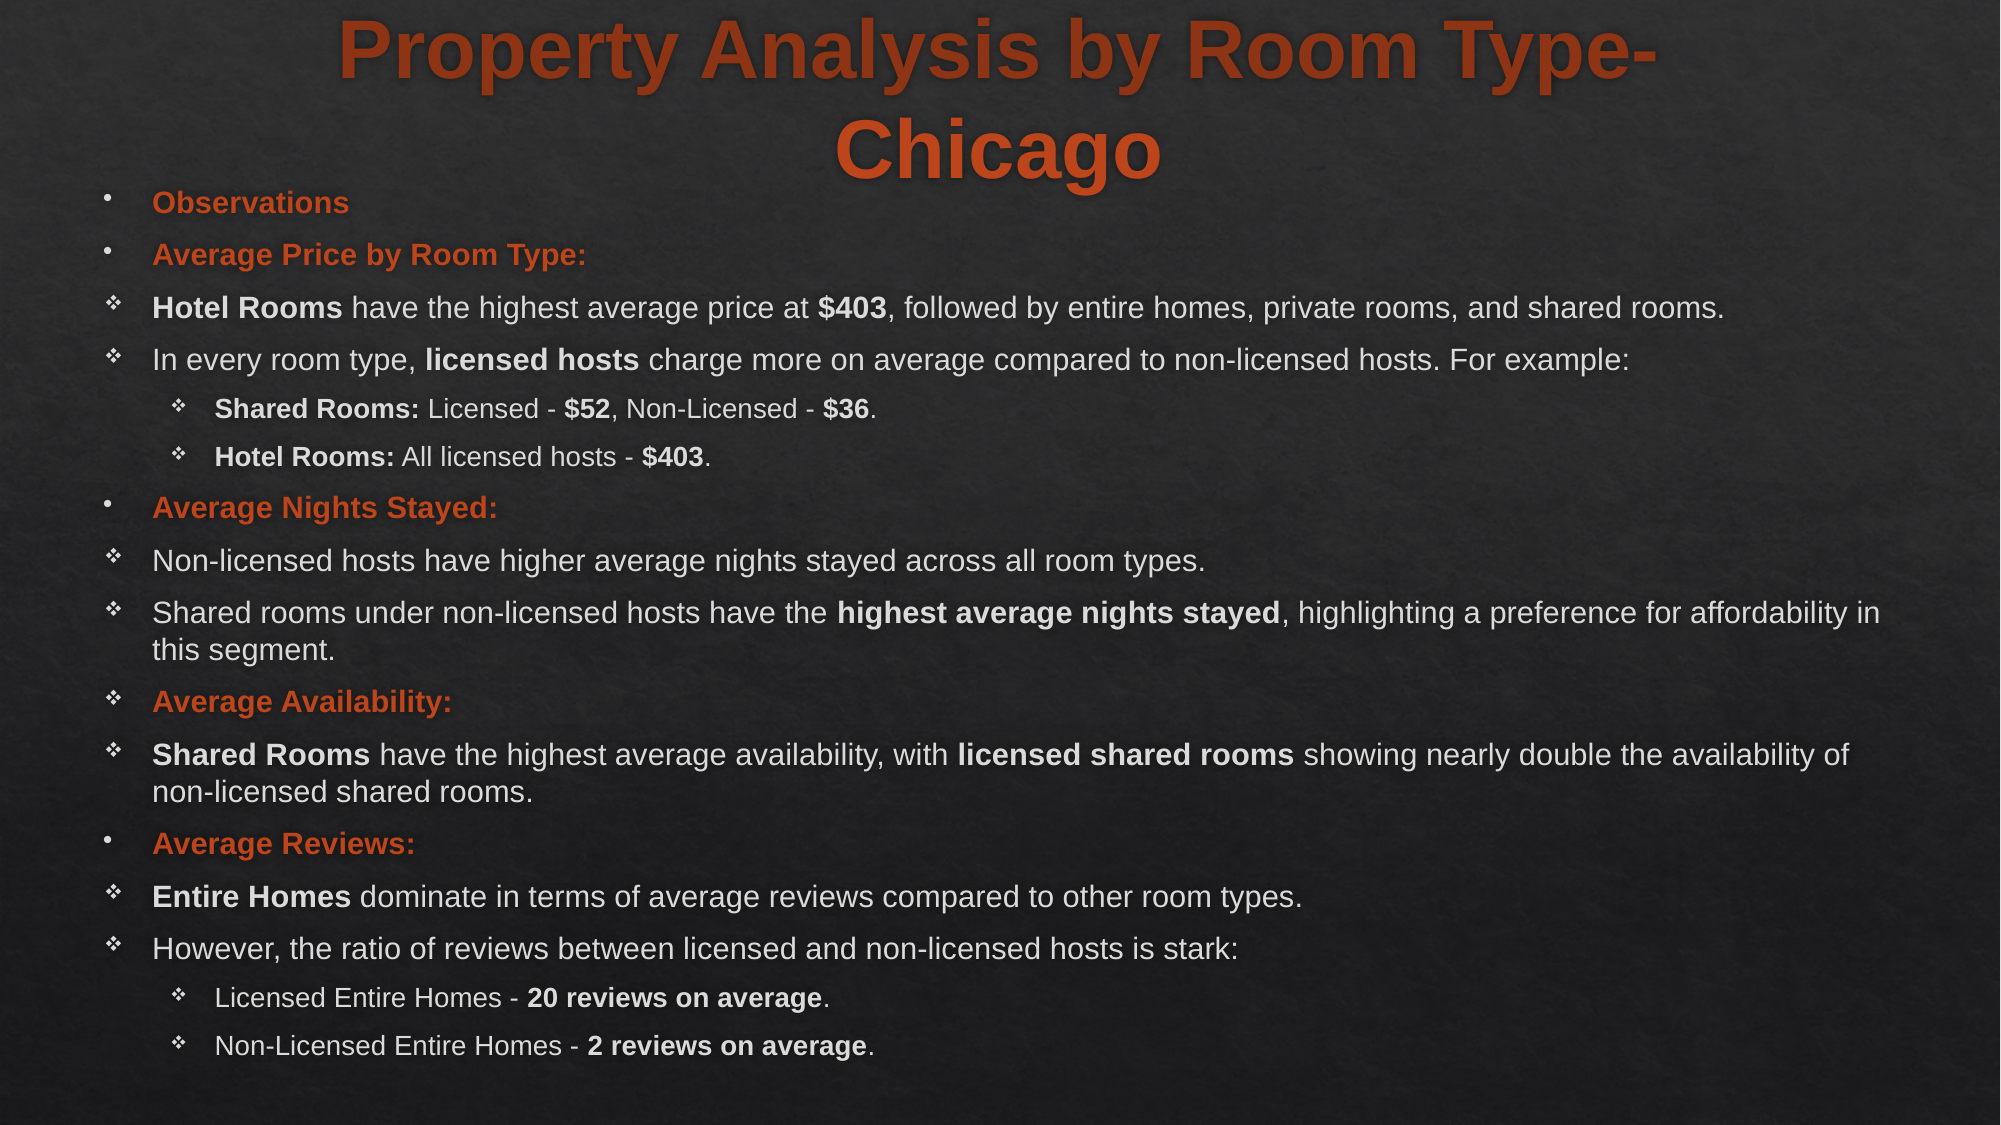

# Property Analysis by Room Type- Chicago
Observations
Average Price by Room Type:
Hotel Rooms have the highest average price at $403, followed by entire homes, private rooms, and shared rooms.
In every room type, licensed hosts charge more on average compared to non-licensed hosts. For example:
Shared Rooms: Licensed - $52, Non-Licensed - $36.
Hotel Rooms: All licensed hosts - $403.
Average Nights Stayed:
Non-licensed hosts have higher average nights stayed across all room types.
Shared rooms under non-licensed hosts have the highest average nights stayed, highlighting a preference for affordability in this segment.
Average Availability:
Shared Rooms have the highest average availability, with licensed shared rooms showing nearly double the availability of non-licensed shared rooms.
Average Reviews:
Entire Homes dominate in terms of average reviews compared to other room types.
However, the ratio of reviews between licensed and non-licensed hosts is stark:
Licensed Entire Homes - 20 reviews on average.
Non-Licensed Entire Homes - 2 reviews on average.